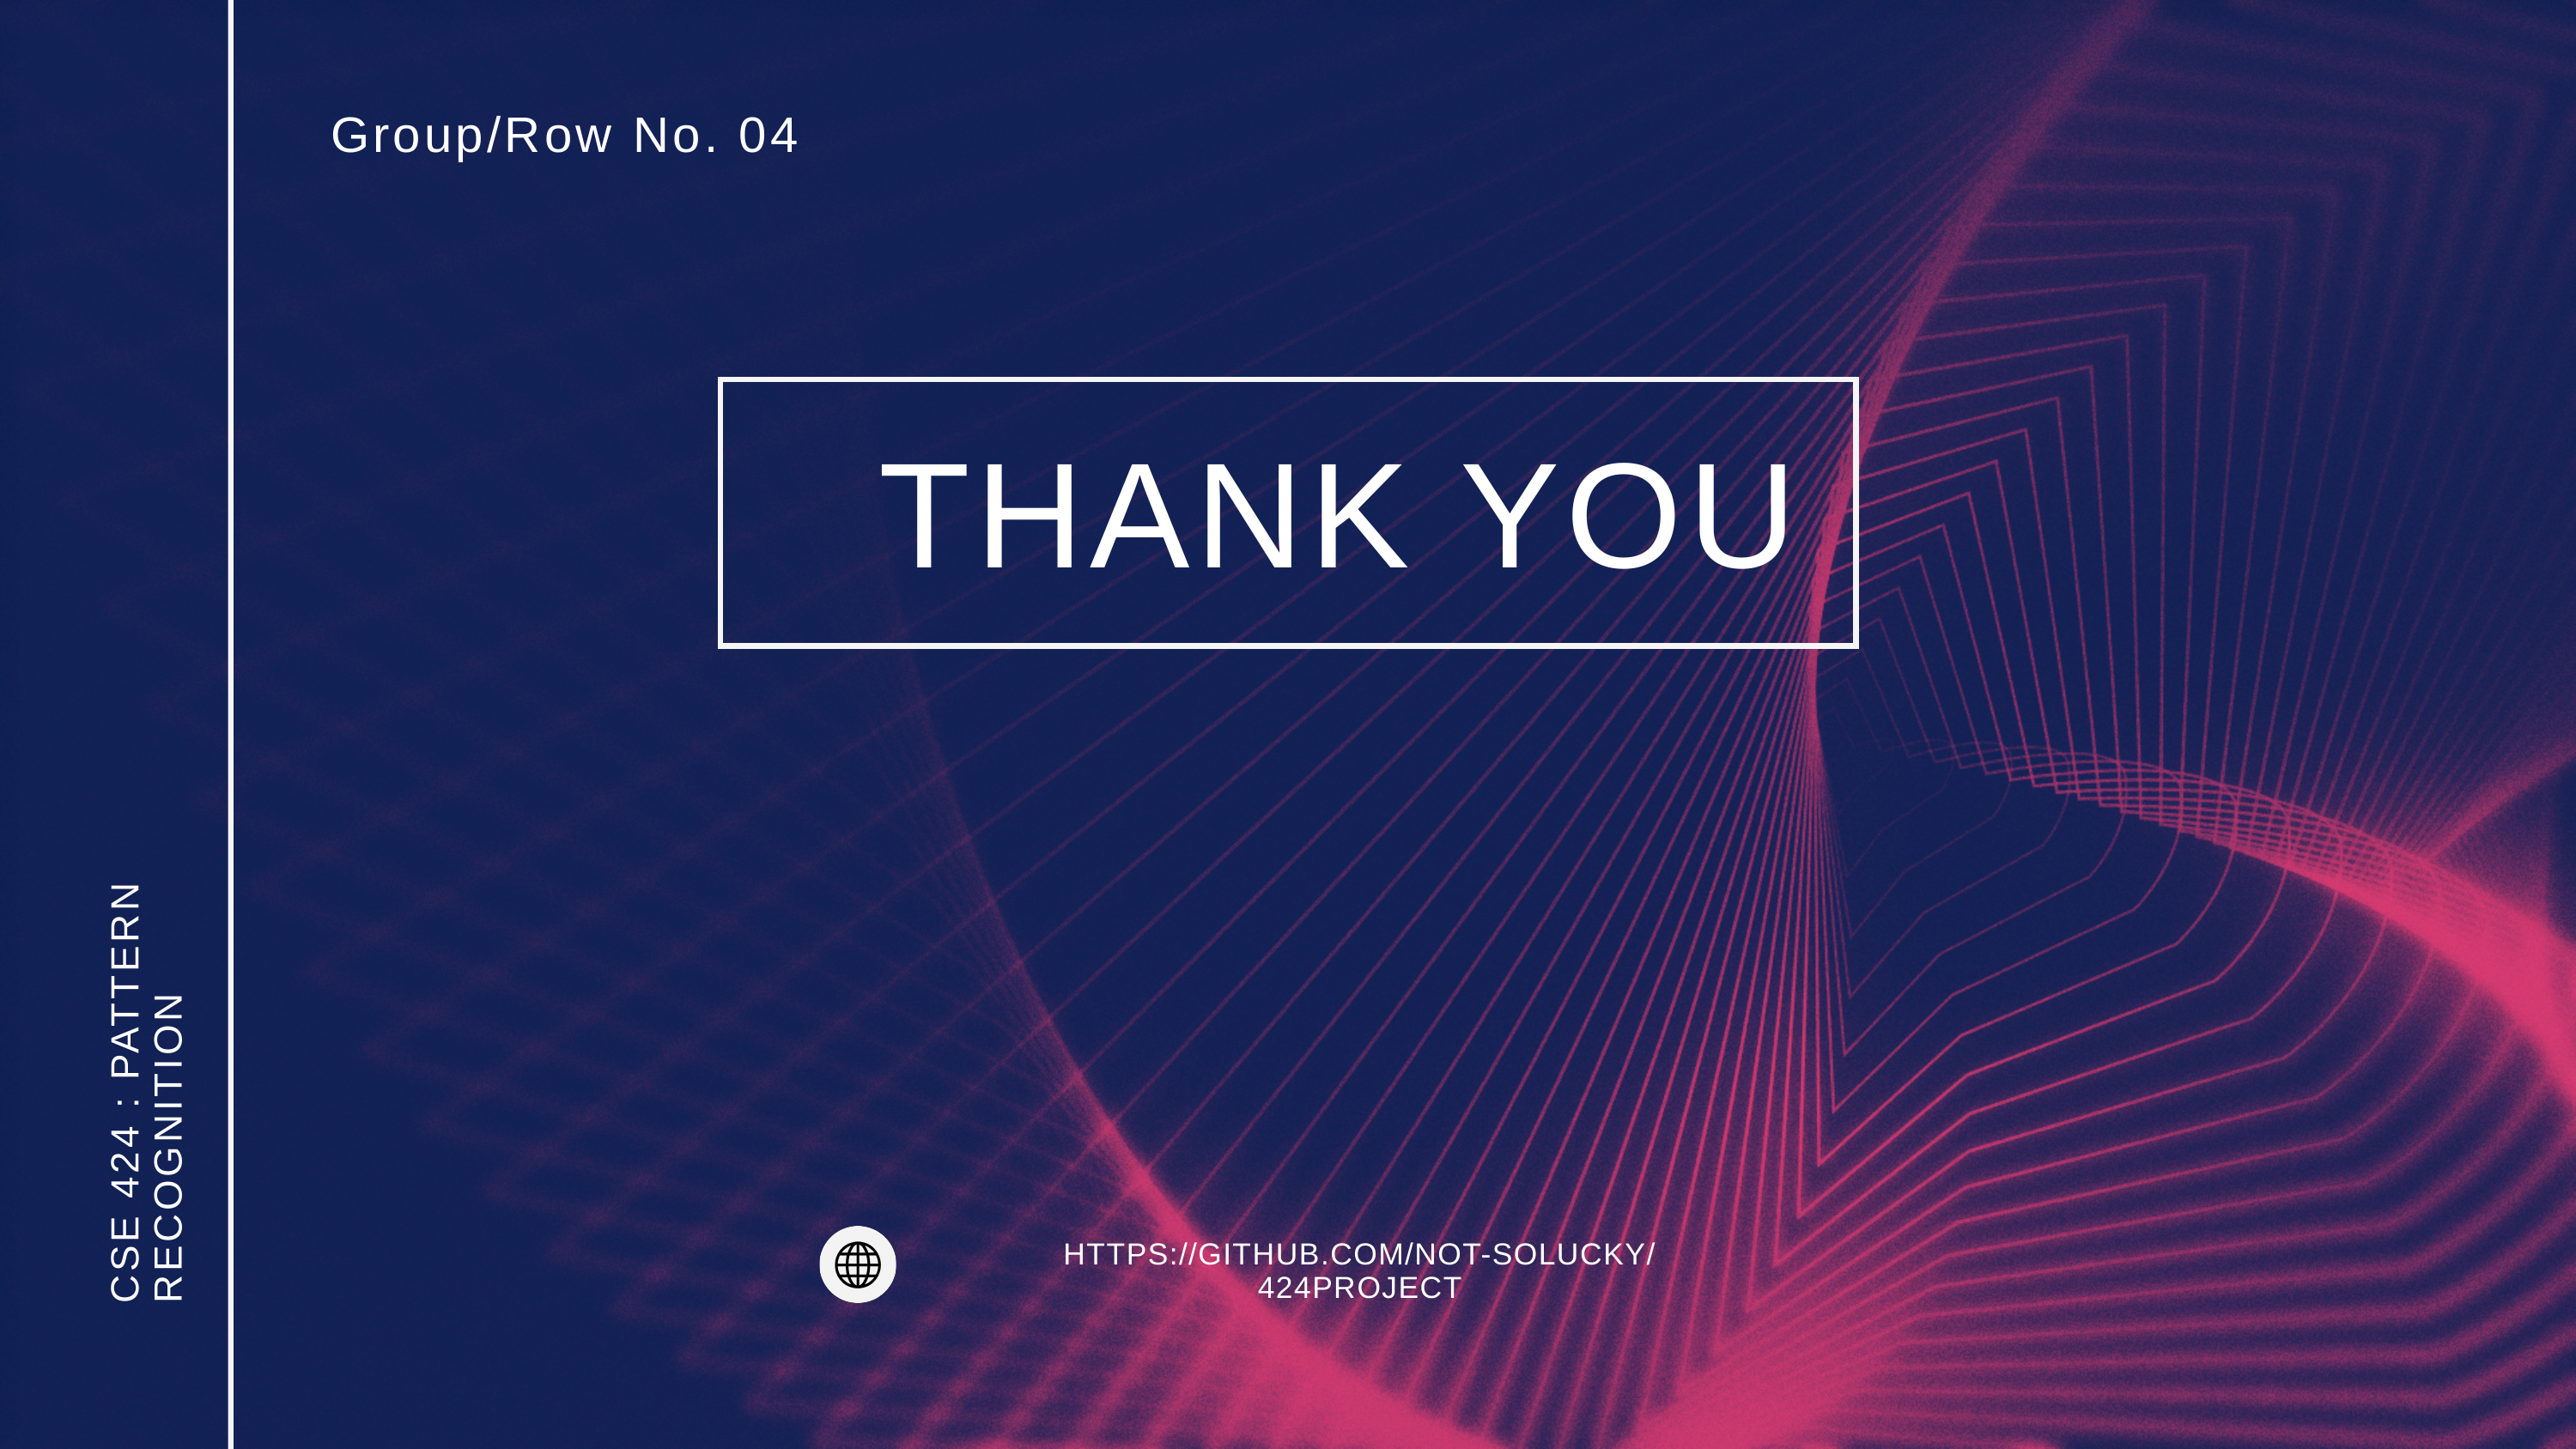

Group/Row No. 04

THANK YOU
CSE 424 : PATTERN RECOGNITION

HTTPS://GITHUB.COM/NOT-SOLUCKY/424PROJECT